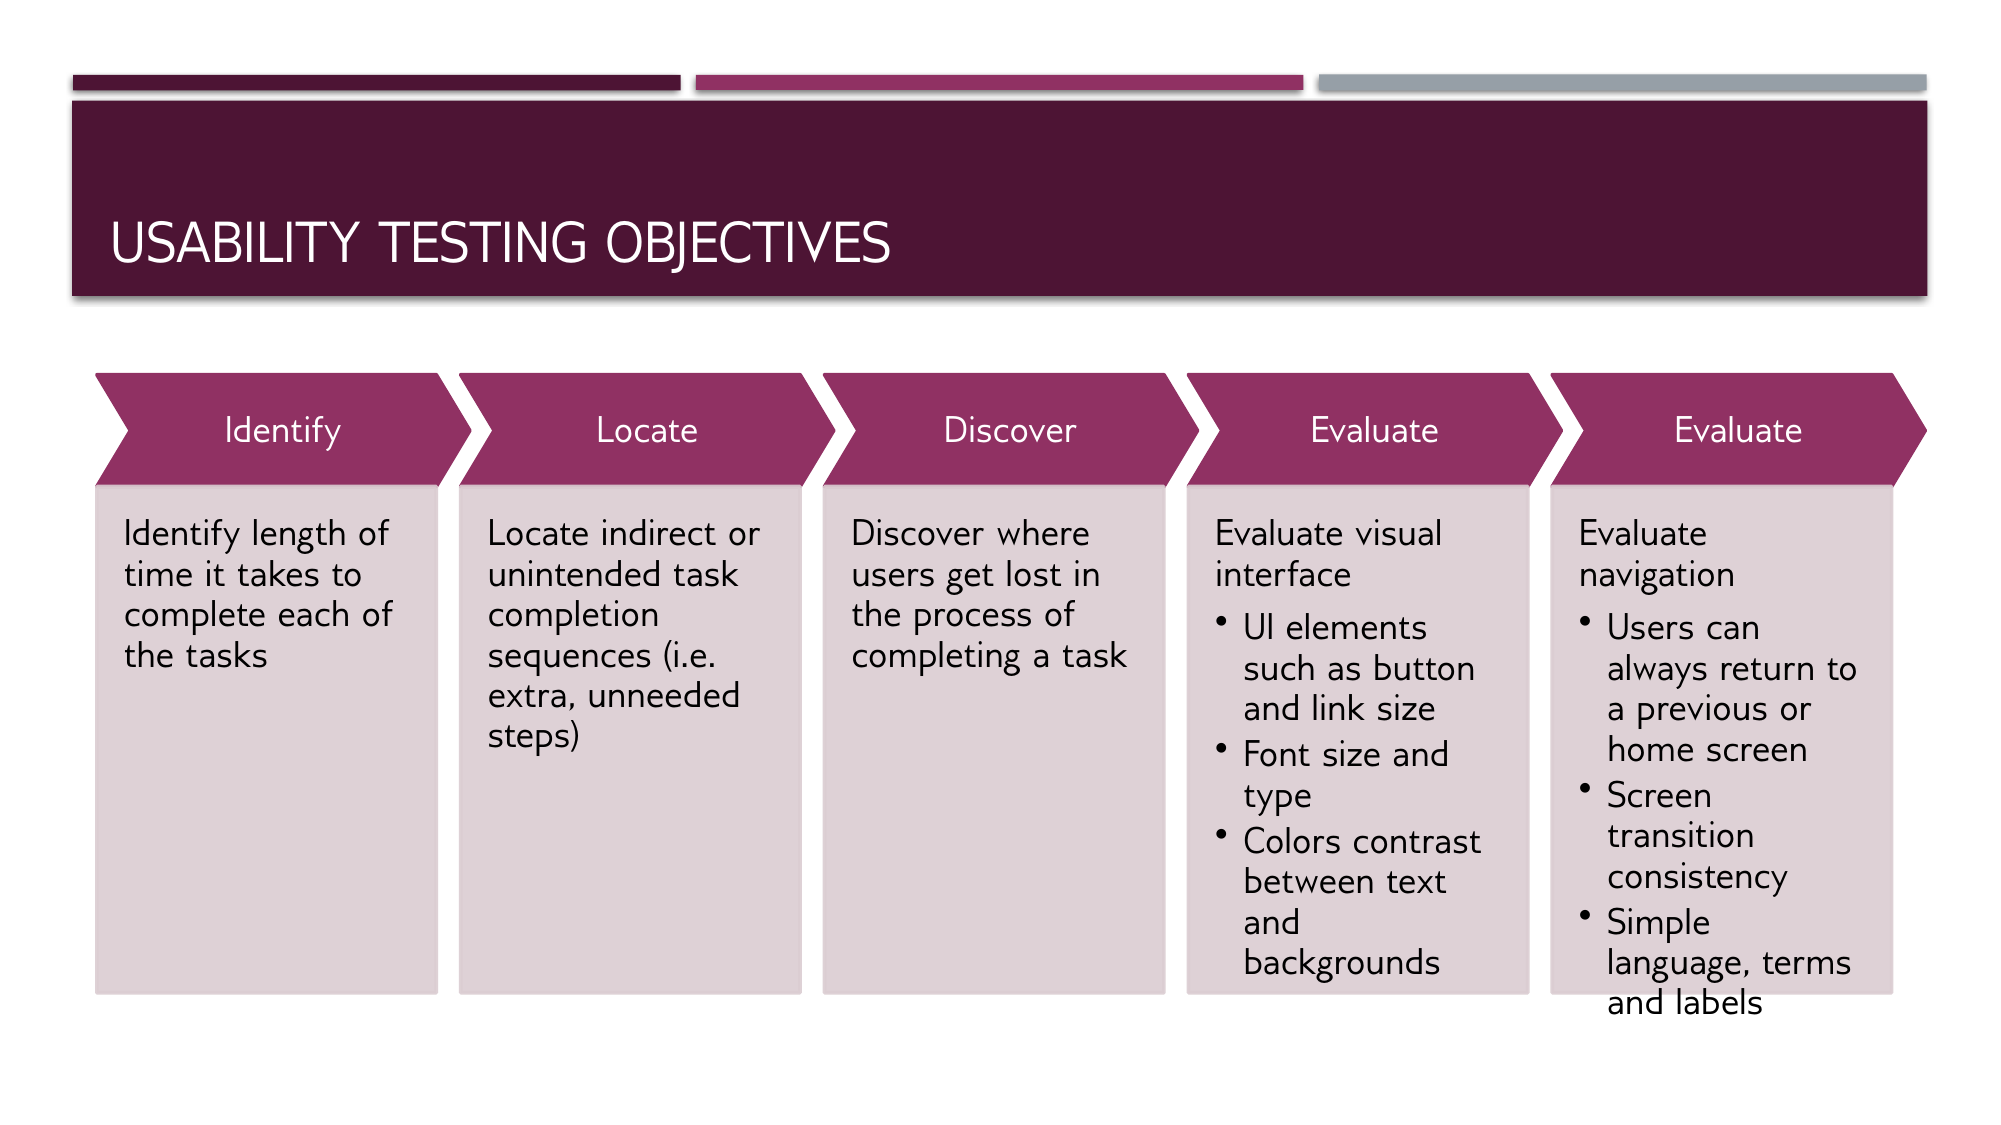

# Usability testing Objectives
Identify
Identify length of time it takes to complete each of the tasks
Locate
Locate indirect or unintended task completion sequences (i.e. extra, unneeded steps)
Discover
Discover where users get lost in the process of completing a task
Evaluate
Evaluate visual interface
UI elements such as button and link size
Font size and type
Colors contrast between text and backgrounds
Evaluate
Evaluate navigation
Users can always return to a previous or home screen
Screen transition consistency
Simple language, terms and labels